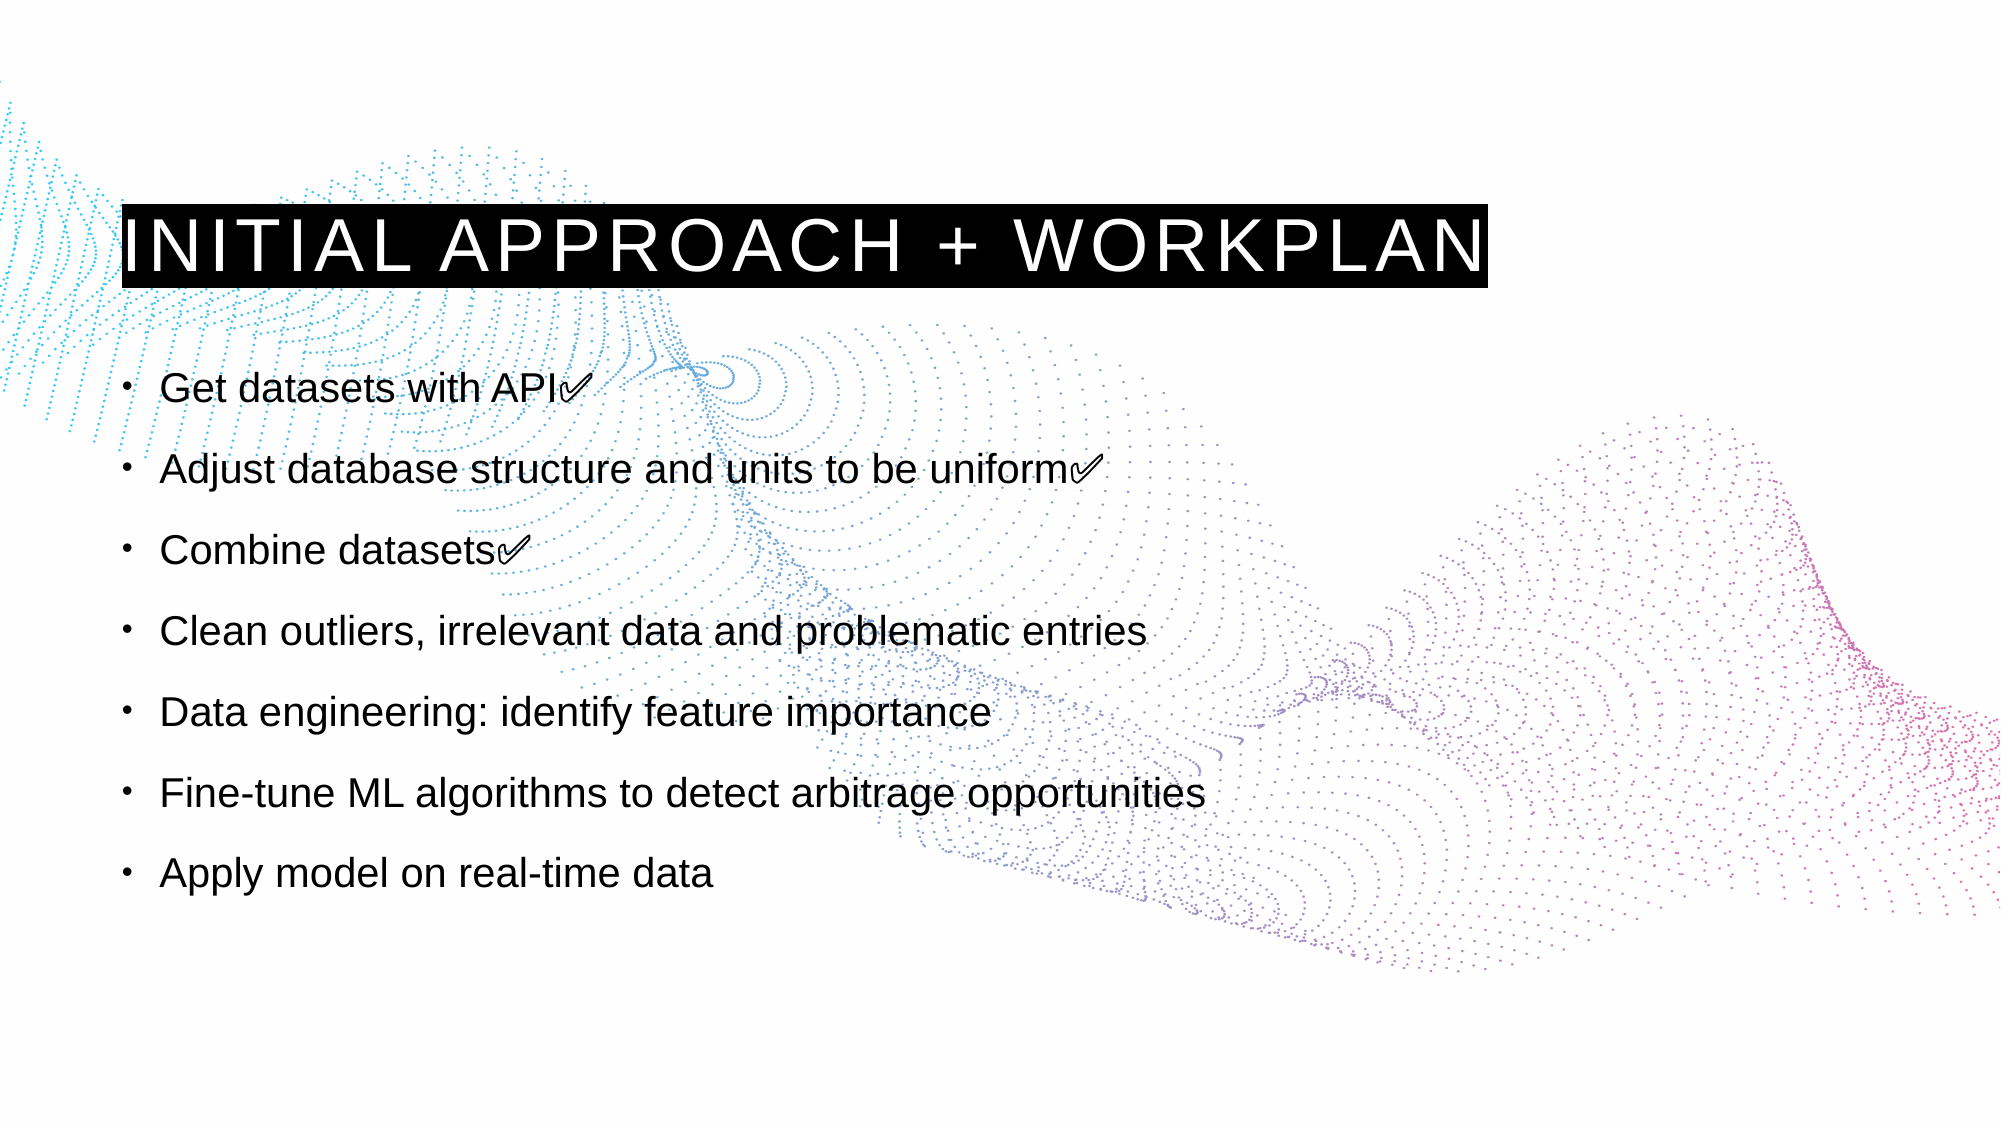

# Initial approach + workplan
Get datasets with API✅
Adjust database structure and units to be uniform✅
Combine datasets✅
Clean outliers, irrelevant data and problematic entries
Data engineering: identify feature importance
Fine-tune ML algorithms to detect arbitrage opportunities
Apply model on real-time data